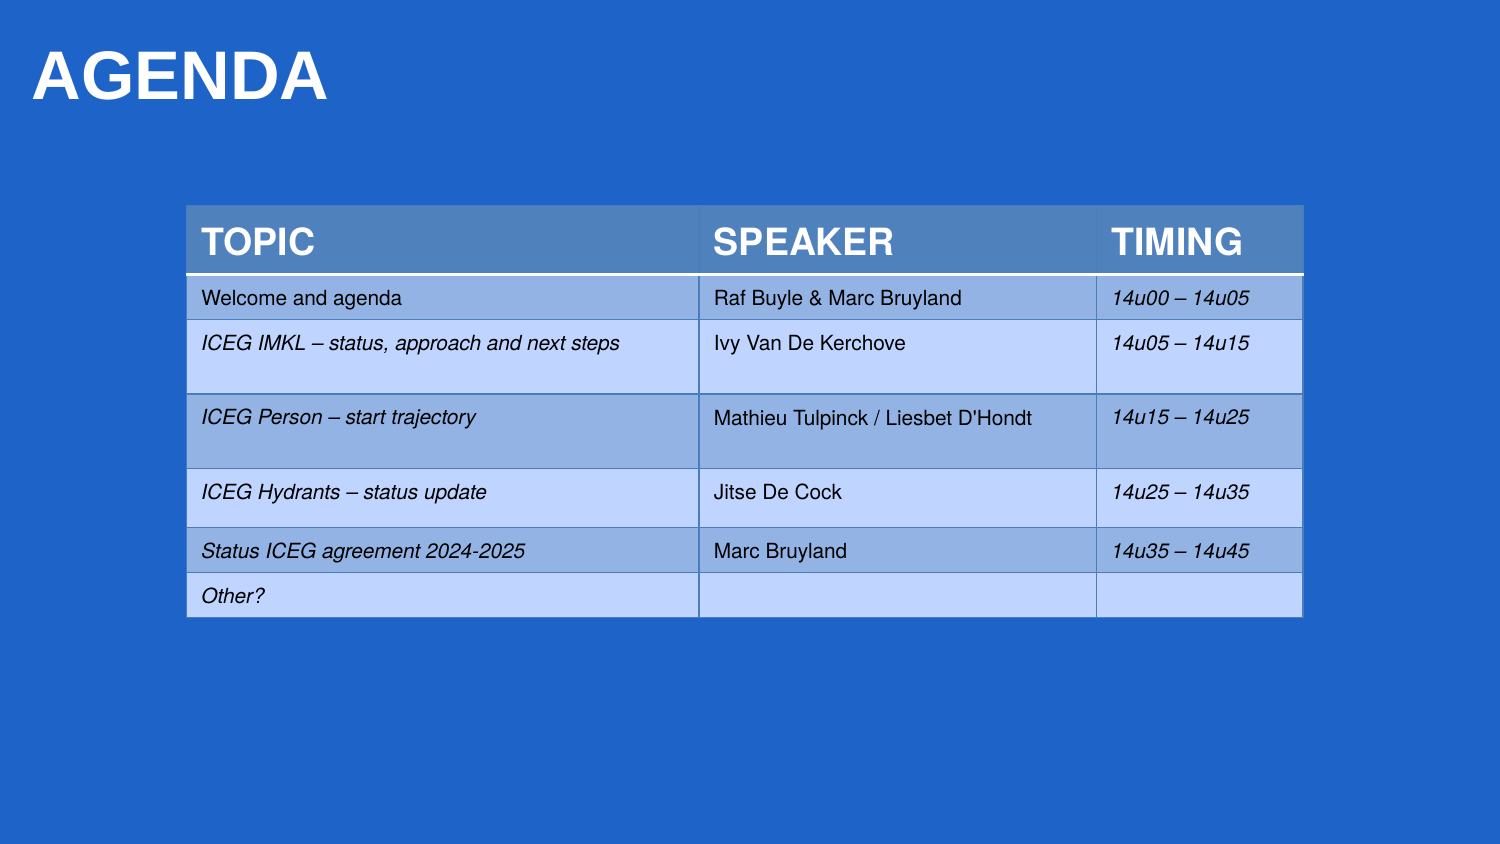

# AGENDA
| TOPIC | SPEAKER | TIMING |
| --- | --- | --- |
| Welcome and agenda | Raf Buyle & Marc Bruyland | 14u00 – 14u05 |
| ICEG IMKL – status, approach and next steps | Ivy Van De Kerchove | 14u05 – 14u15 |
| ICEG Person – start trajectory | Mathieu Tulpinck / Liesbet D'Hondt | 14u15 – 14u25 |
| ICEG Hydrants – status update | Jitse De Cock | 14u25 – 14u35 |
| Status ICEG agreement 2024-2025 | Marc Bruyland | 14u35 – 14u45 |
| Other? |  |  |